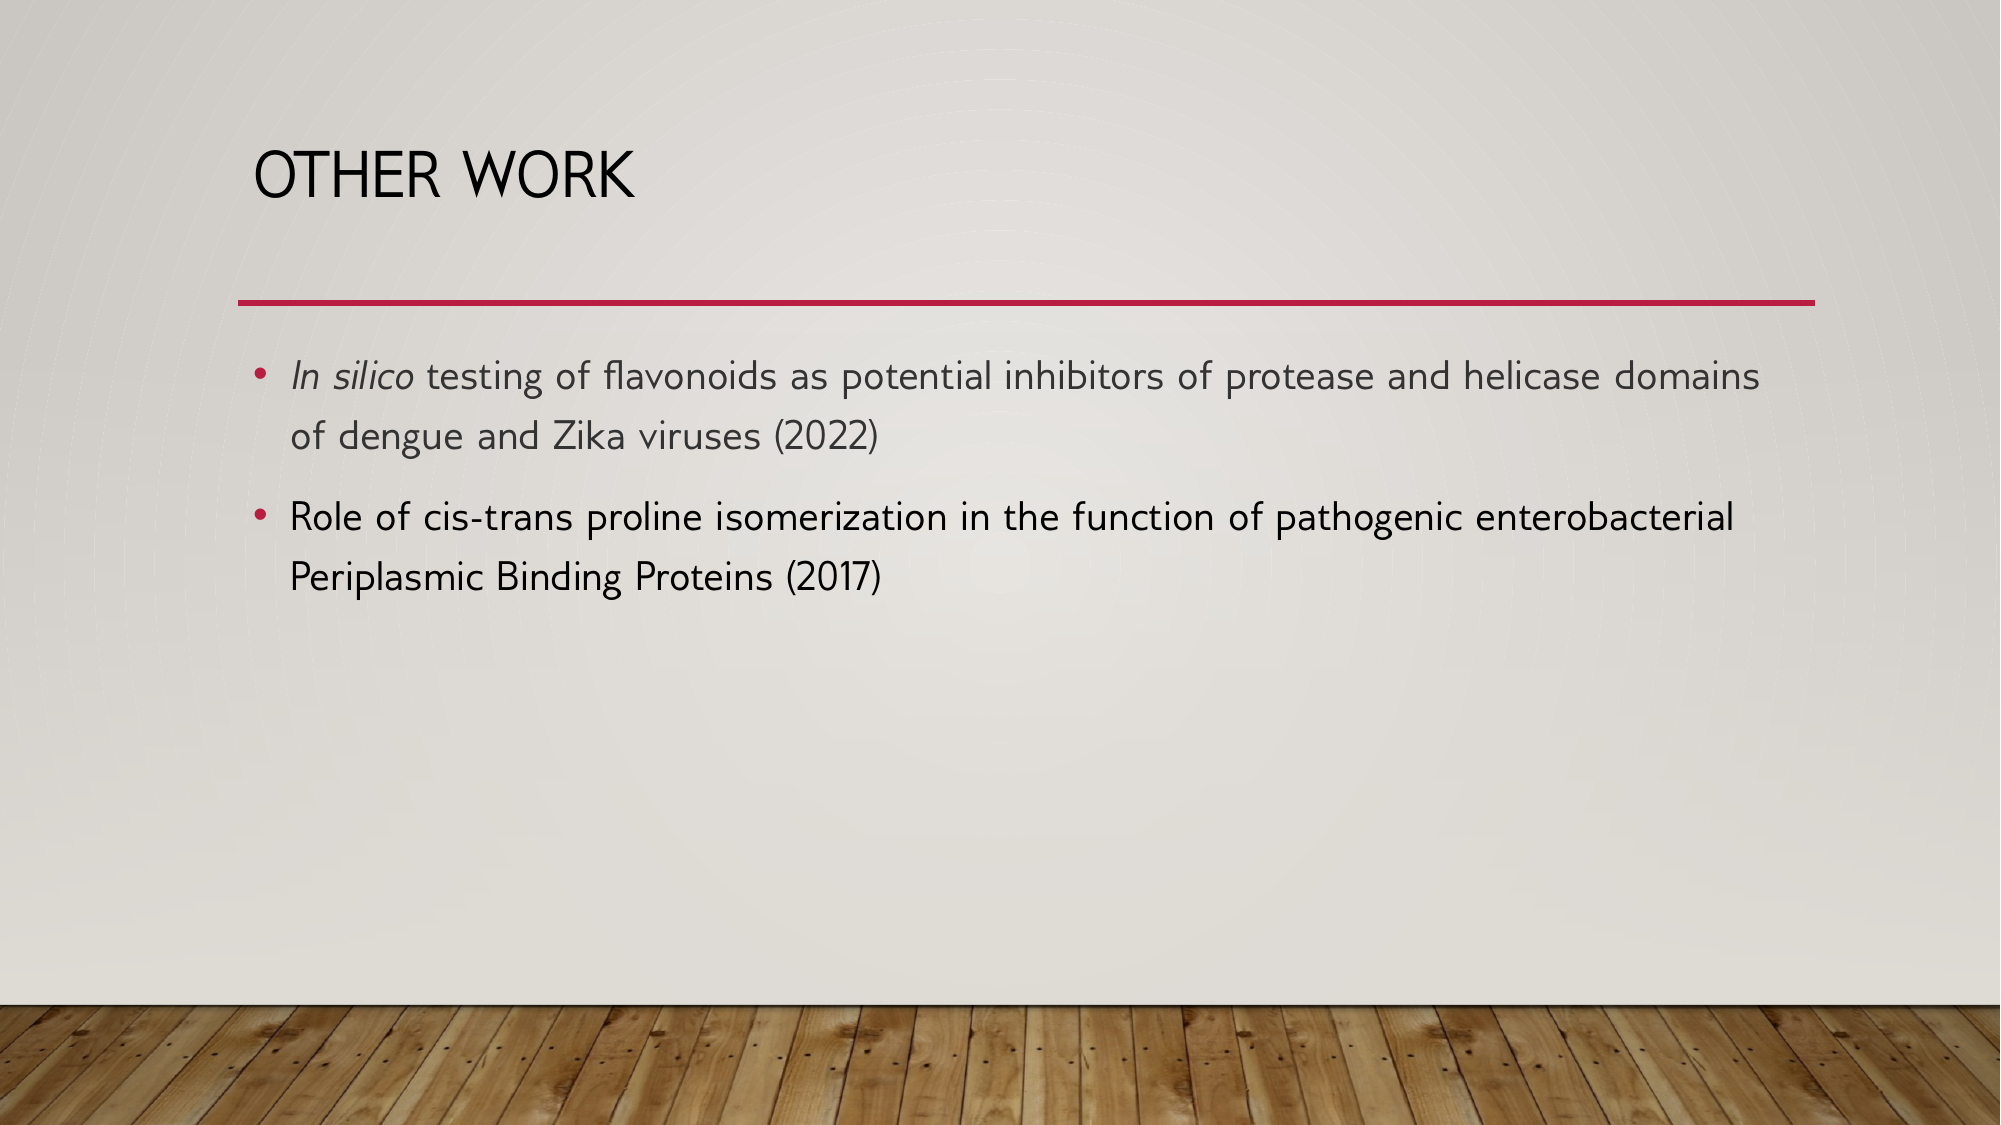

# OTHER WORK
In silico testing of flavonoids as potential inhibitors of protease and helicase domains of dengue and Zika viruses (2022)
Role of cis-trans proline isomerization in the function of pathogenic enterobacterial Periplasmic Binding Proteins (2017)